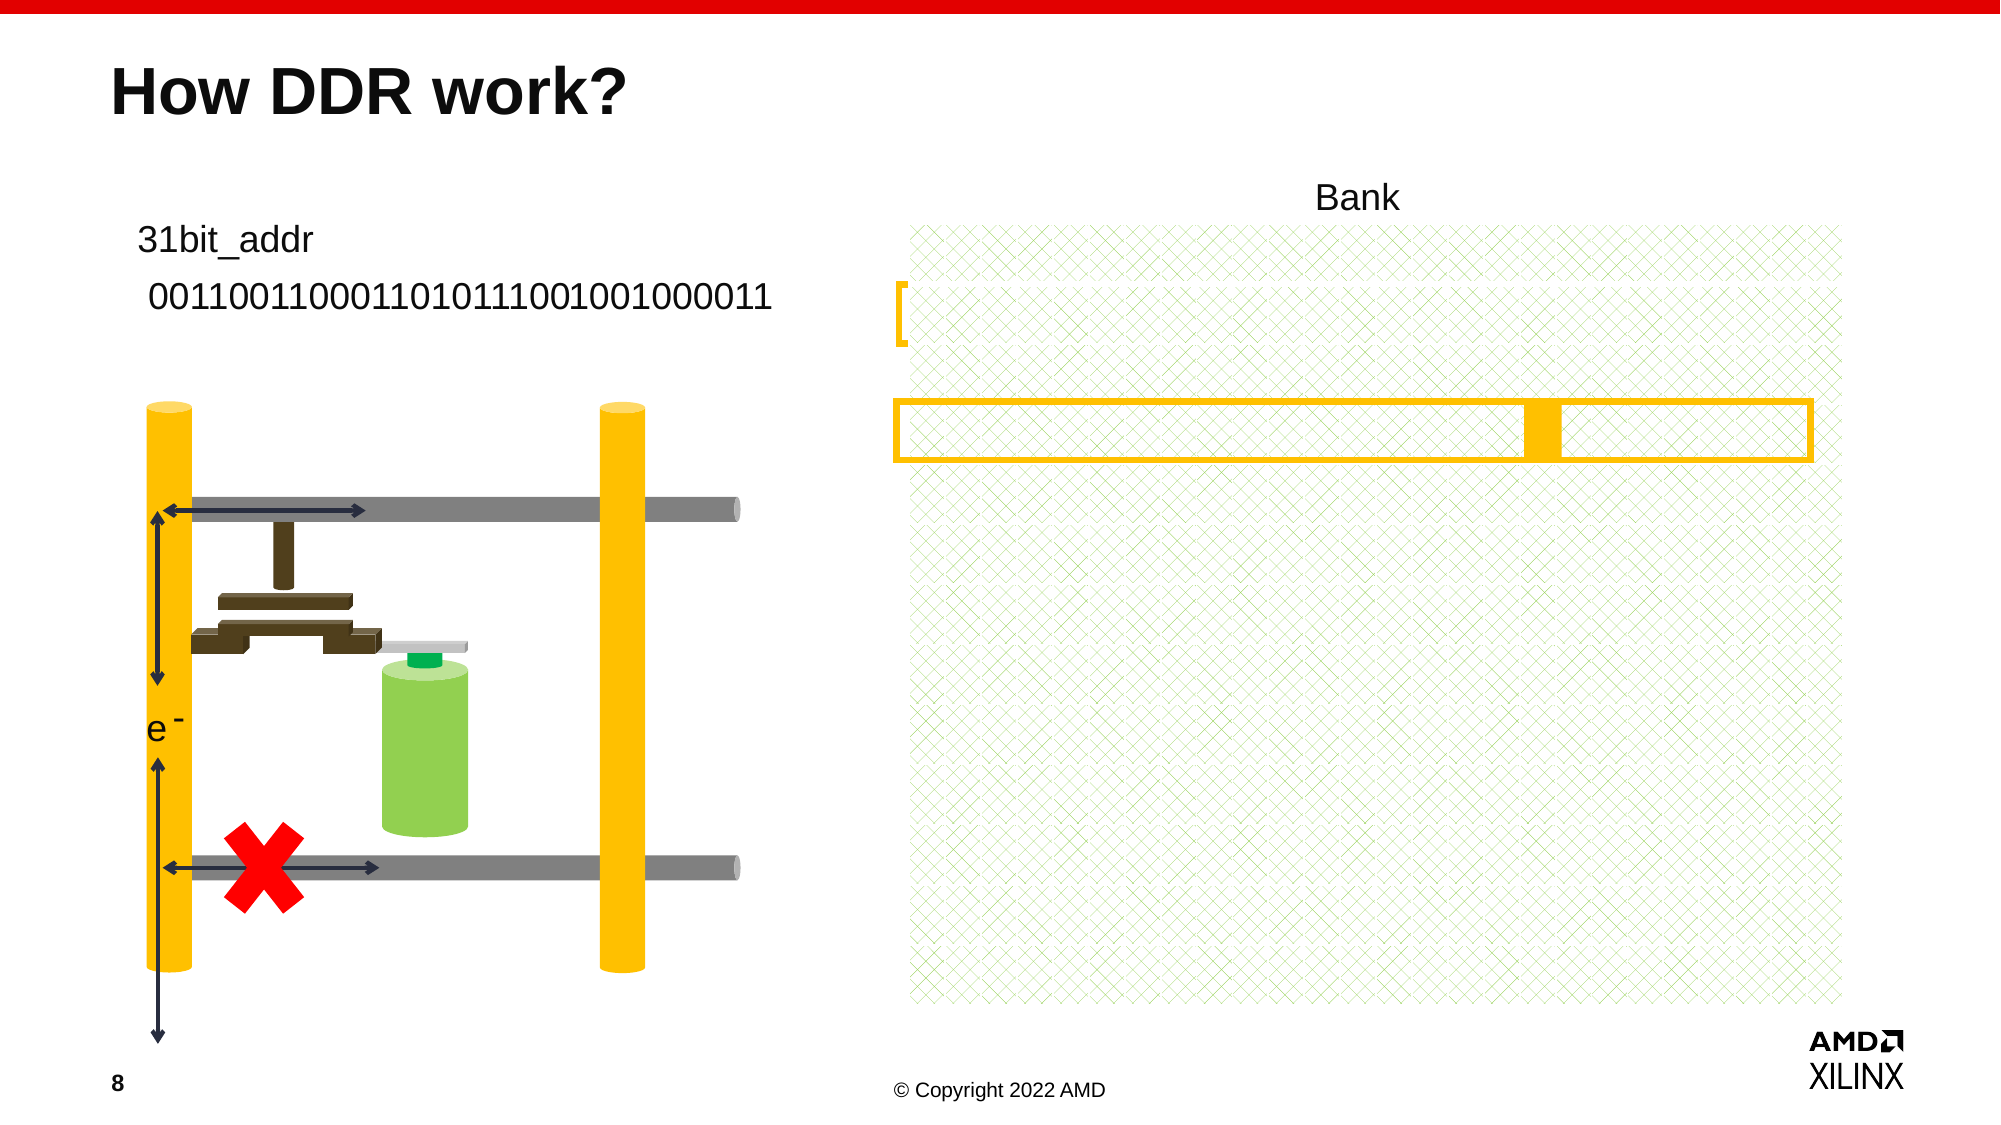

# How DDR work?
Bank
31bit_addr

|  |  |  |  |  |  |  |  |  |  |  |  |  |  |  |  |  |  |  |  |  |  |  |  |  |  |
| --- | --- | --- | --- | --- | --- | --- | --- | --- | --- | --- | --- | --- | --- | --- | --- | --- | --- | --- | --- | --- | --- | --- | --- | --- | --- |
|  |  |  |  |  |  |  |  |  |  |  |  |  |  |  |  |  |  |  |  |  |  |  |  |  |  |
|  |  |  |  |  |  |  |  |  |  |  |  |  |  |  |  |  |  |  |  |  |  |  |  |  |  |
|  |  |  |  |  |  |  |  |  |  |  |  |  |  |  |  |  |  |  |  |  |  |  |  |  |  |
|  |  |  |  |  |  |  |  |  |  |  |  |  |  |  |  |  |  |  |  |  |  |  |  |  |  |
|  |  |  |  |  |  |  |  |  |  |  |  |  |  |  |  |  |  |  |  |  |  |  |  |  |  |
|  |  |  |  |  |  |  |  |  |  |  |  |  |  |  |  |  |  |  |  |  |  |  |  |  |  |
|  |  |  |  |  |  |  |  |  |  |  |  |  |  |  |  |  |  |  |  |  |  |  |  |  |  |
|  |  |  |  |  |  |  |  |  |  |  |  |  |  |  |  |  |  |  |  |  |  |  |  |  |  |
|  |  |  |  |  |  |  |  |  |  |  |  |  |  |  |  |  |  |  |  |  |  |  |  |  |  |
|  |  |  |  |  |  |  |  |  |  |  |  |  |  |  |  |  |  |  |  |  |  |  |  |  |  |
|  |  |  |  |  |  |  |  |  |  |  |  |  |  |  |  |  |  |  |  |  |  |  |  |  |  |
|  |  |  |  |  |  |  |  |  |  |  |  |  |  |  |  |  |  |  |  |  |  |  |  |  |  |
|  |  |  |  |  |  |  |  |  |  |  |  |  |  |  |  |  |  |  |  |  |  |  |  |  |  |
| --- | --- | --- | --- | --- | --- | --- | --- | --- | --- | --- | --- | --- | --- | --- | --- | --- | --- | --- | --- | --- | --- | --- | --- | --- | --- |
|  |  |  |  |  |  |  |  |  |  |  |  |  |  |  |  |  |  |  |  |  |  |  |  |  |  |
|  |  |  |  |  |  |  |  |  |  |  |  |  |  |  |  |  |  |  |  |  |  |  |  |  |  |
|  |  |  |  |  |  |  |  |  |  |  |  |  |  |  |  |  |  |  |  |  |  |  |  |  |  |
|  |  |  |  |  |  |  |  |  |  |  |  |  |  |  |  |  |  |  |  |  |  |  |  |  |  |
|  |  |  |  |  |  |  |  |  |  |  |  |  |  |  |  |  |  |  |  |  |  |  |  |  |  |
|  |  |  |  |  |  |  |  |  |  |  |  |  |  |  |  |  |  |  |  |  |  |  |  |  |  |
|  |  |  |  |  |  |  |  |  |  |  |  |  |  |  |  |  |  |  |  |  |  |  |  |  |  |
|  |  |  |  |  |  |  |  |  |  |  |  |  |  |  |  |  |  |  |  |  |  |  |  |  |  |
|  |  |  |  |  |  |  |  |  |  |  |  |  |  |  |  |  |  |  |  |  |  |  |  |  |  |
|  |  |  |  |  |  |  |  |  |  |  |  |  |  |  |  |  |  |  |  |  |  |  |  |  |  |
|  |  |  |  |  |  |  |  |  |  |  |  |  |  |  |  |  |  |  |  |  |  |  |  |  |  |
|  |  |  |  |  |  |  |  |  |  |  |  |  |  |  |  |  |  |  |  |  |  |  |  |  |  |
00110
0110001101011100
1001000011

-
e

8